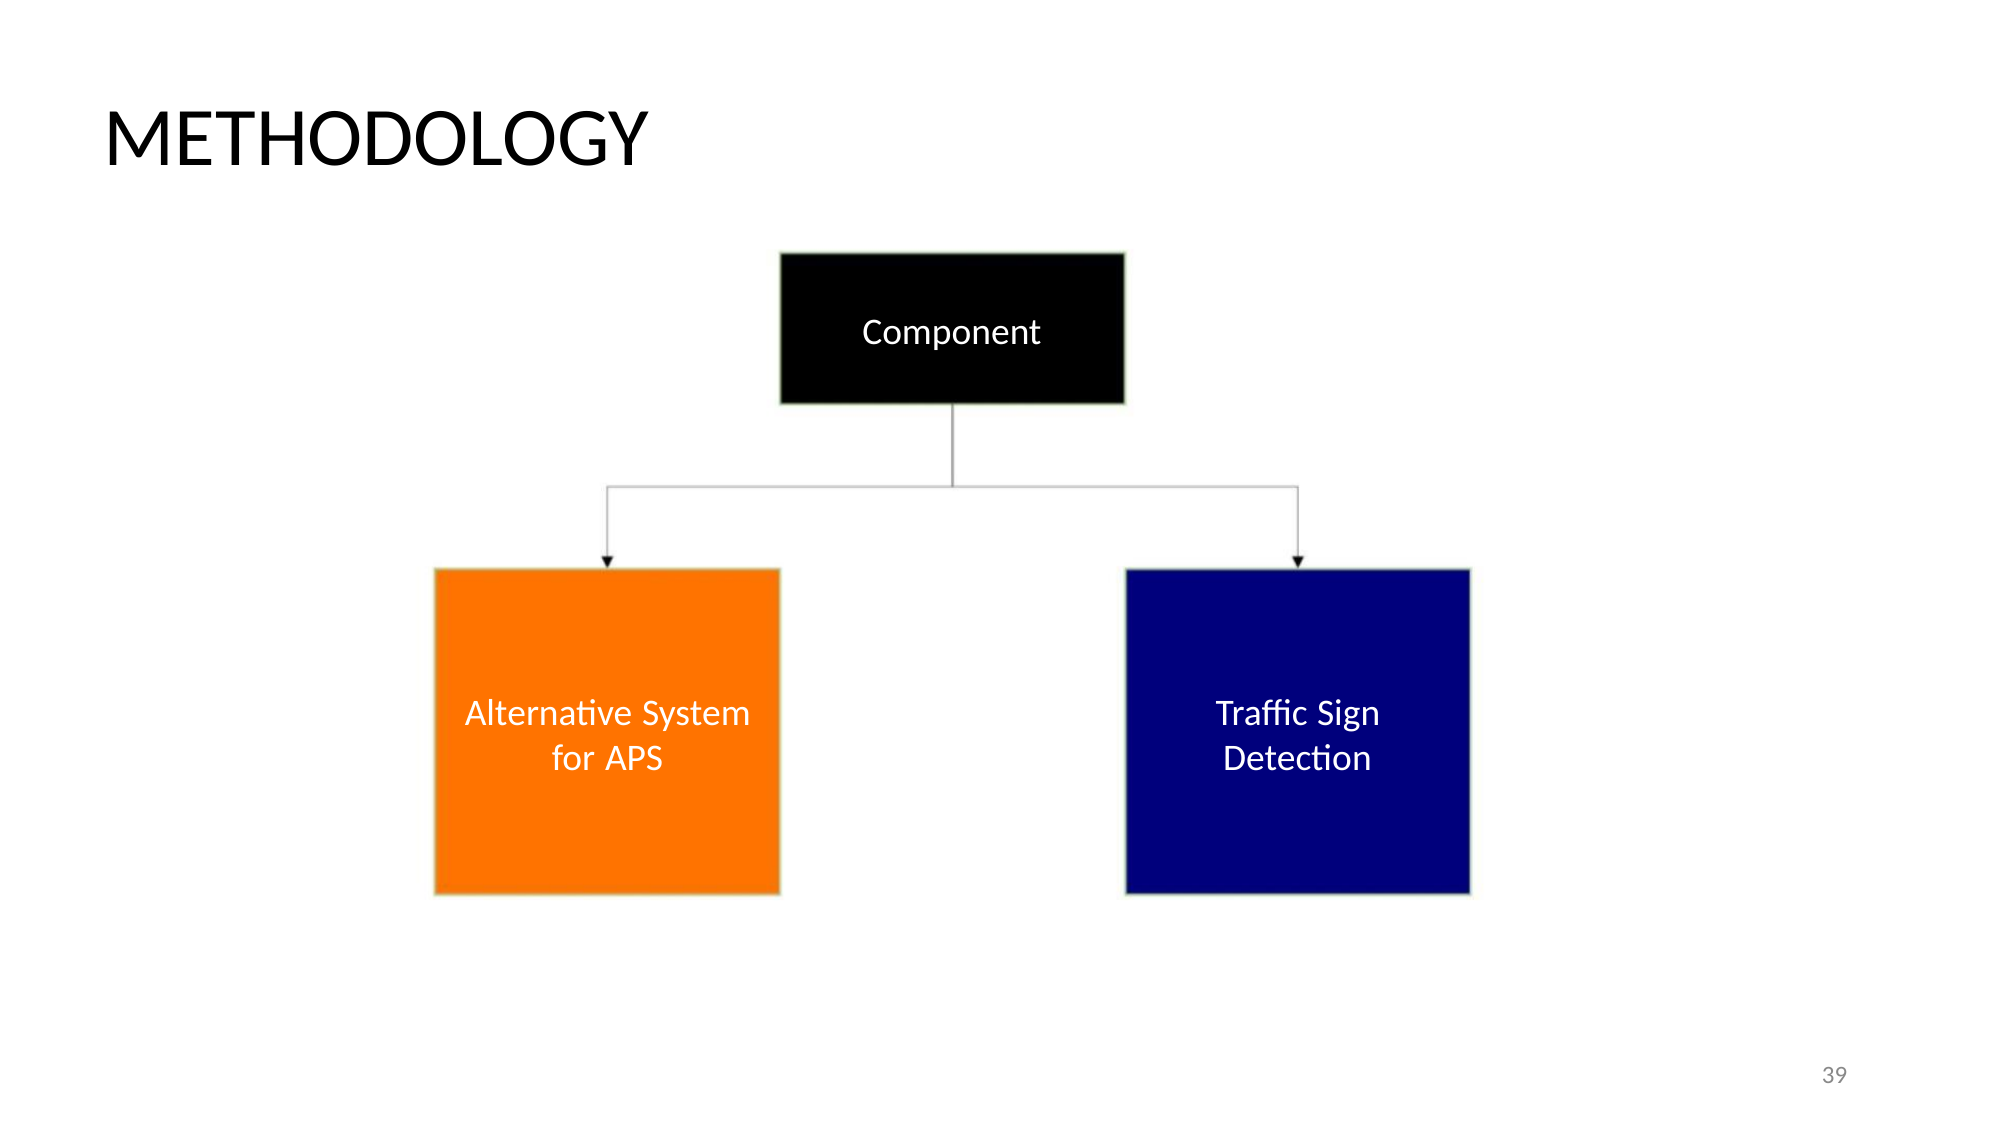

METHODOLOGY
Component
Alternative System
for APS
Traffic Sign
Detection
39